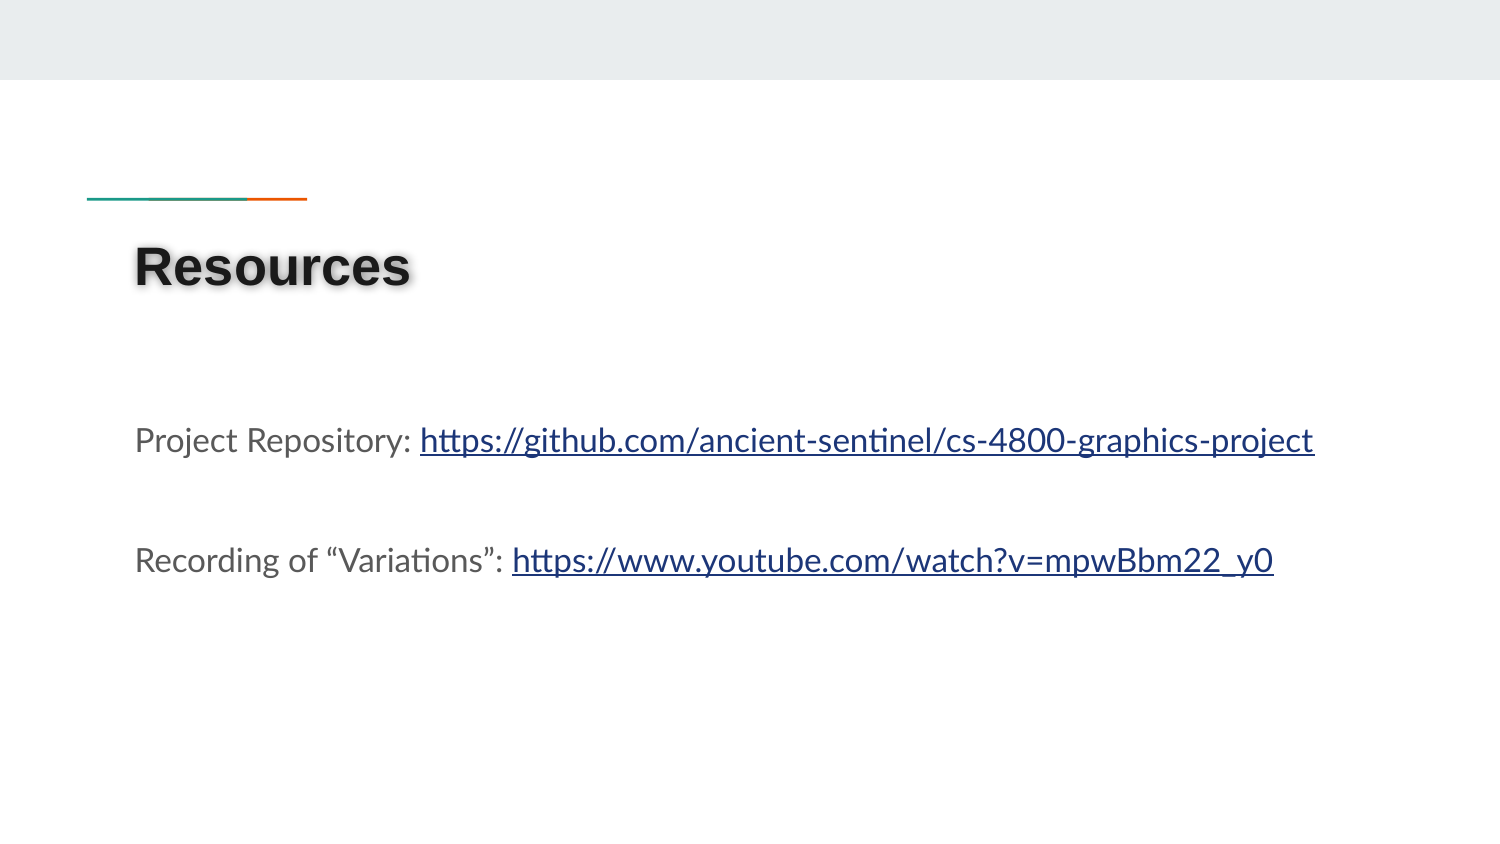

# Resources
Project Repository: https://github.com/ancient-sentinel/cs-4800-graphics-project

Recording of “Variations”: https://www.youtube.com/watch?v=mpwBbm22_y0